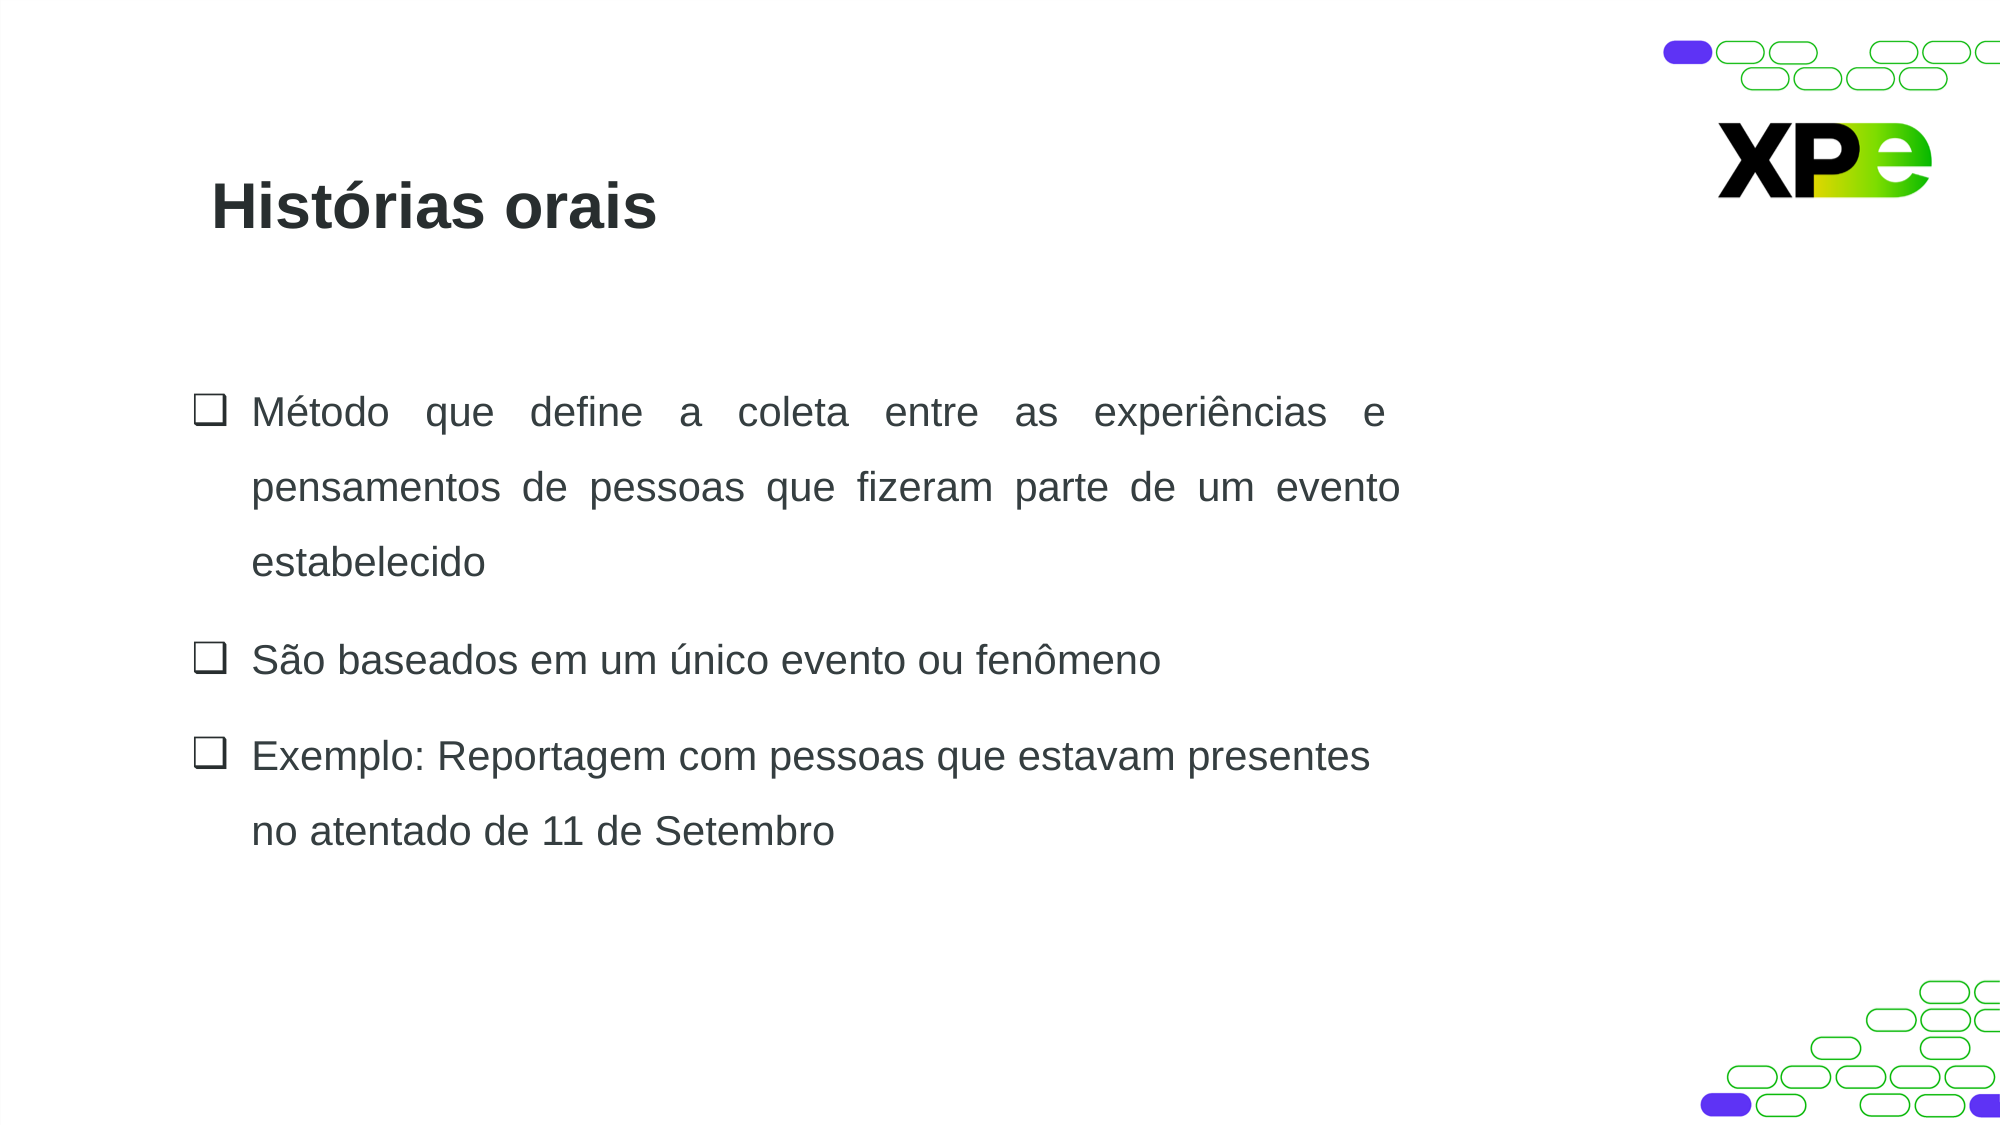

# Histórias orais
Método que define a coleta entre as experiências e  pensamentos de pessoas que fizeram parte de um evento  estabelecido

São baseados em um único evento ou fenômeno
Exemplo: Reportagem com pessoas que estavam presentes
no atentado de 11 de Setembro